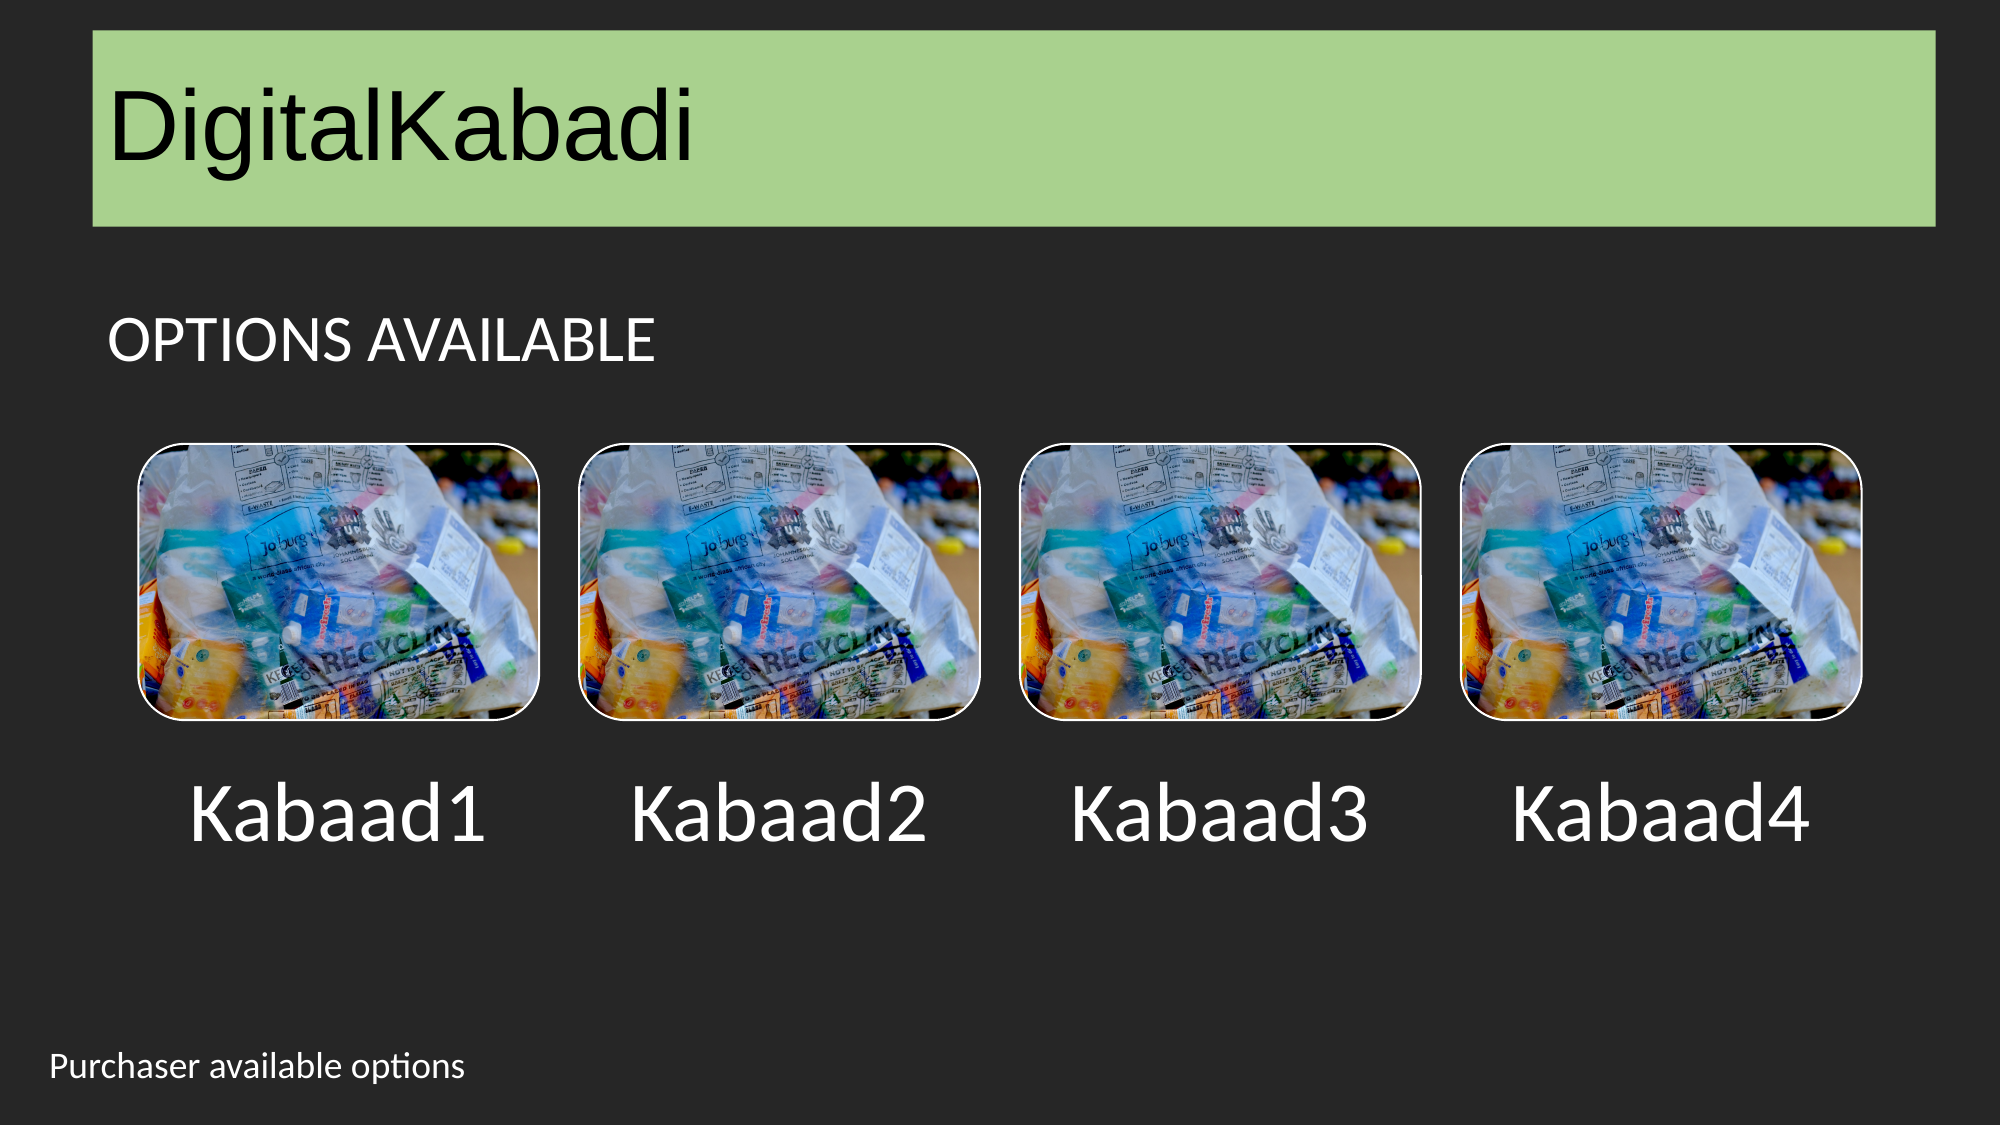

# DigitalKabadi
OPTIONS AVAILABLE
Kabaad1
Kabaad2
Kabaad3
Kabaad4
Purchaser available options